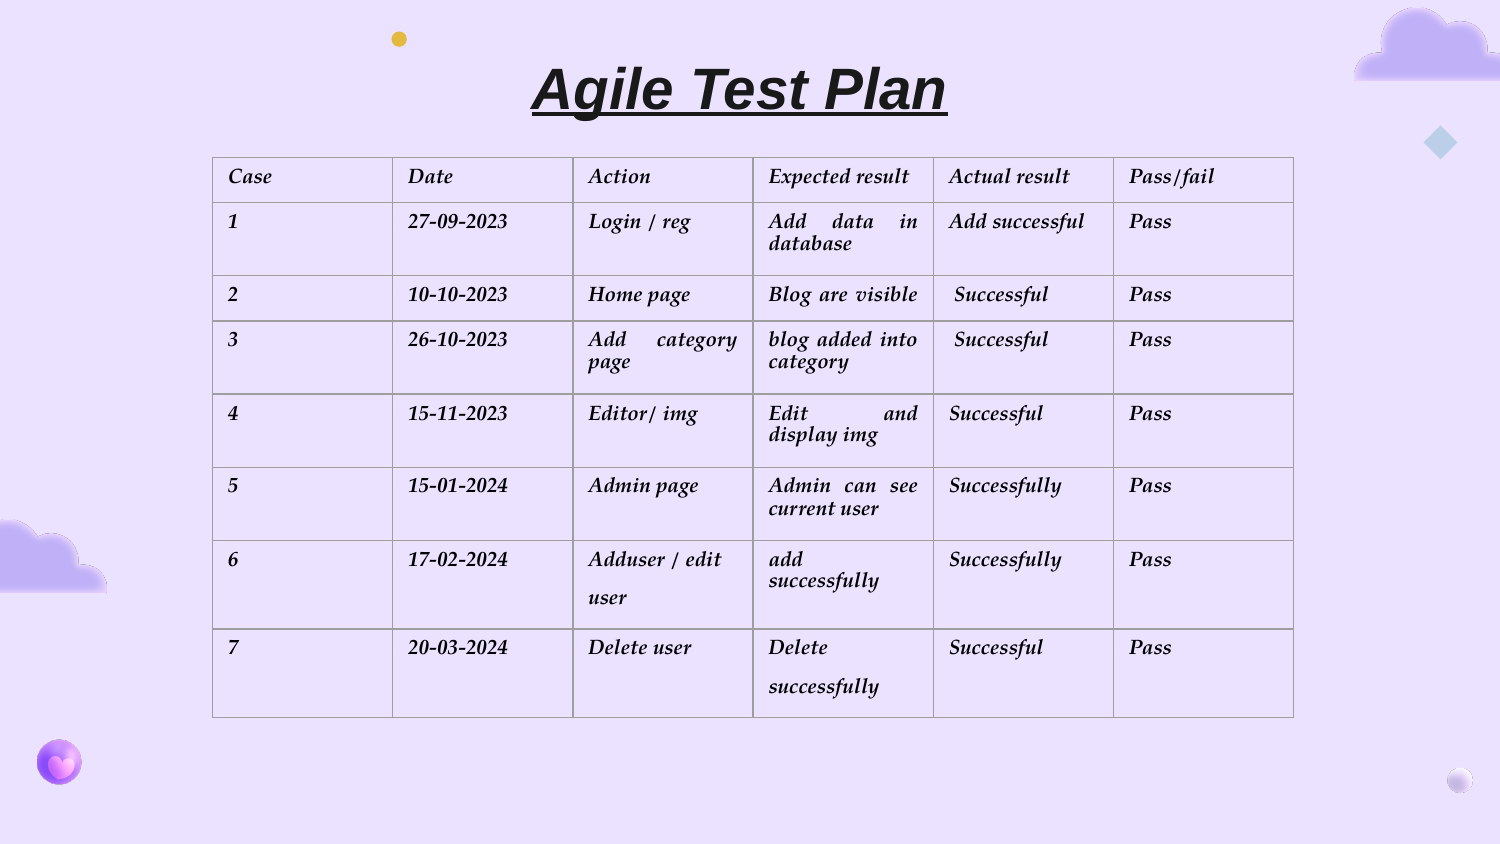

Agile Test Plan
| Case | Date | Action | Expected result | Actual result | Pass/fail |
| --- | --- | --- | --- | --- | --- |
| 1 | 27-09-2023 | Login / reg | Add data in database | Add successful | Pass |
| 2 | 10-10-2023 | Home page | Blog are visible | Successful | Pass |
| 3 | 26-10-2023 | Add category page | blog added into category | Successful | Pass |
| 4 | 15-11-2023 | Editor/ img | Edit and display img | Successful | Pass |
| 5 | 15-01-2024 | Admin page | Admin can see current user | Successfully | Pass |
| 6 | 17-02-2024 | Adduser / edit user | add successfully | Successfully | Pass |
| 7 | 20-03-2024 | Delete user | Delete successfully | Successful | Pass |